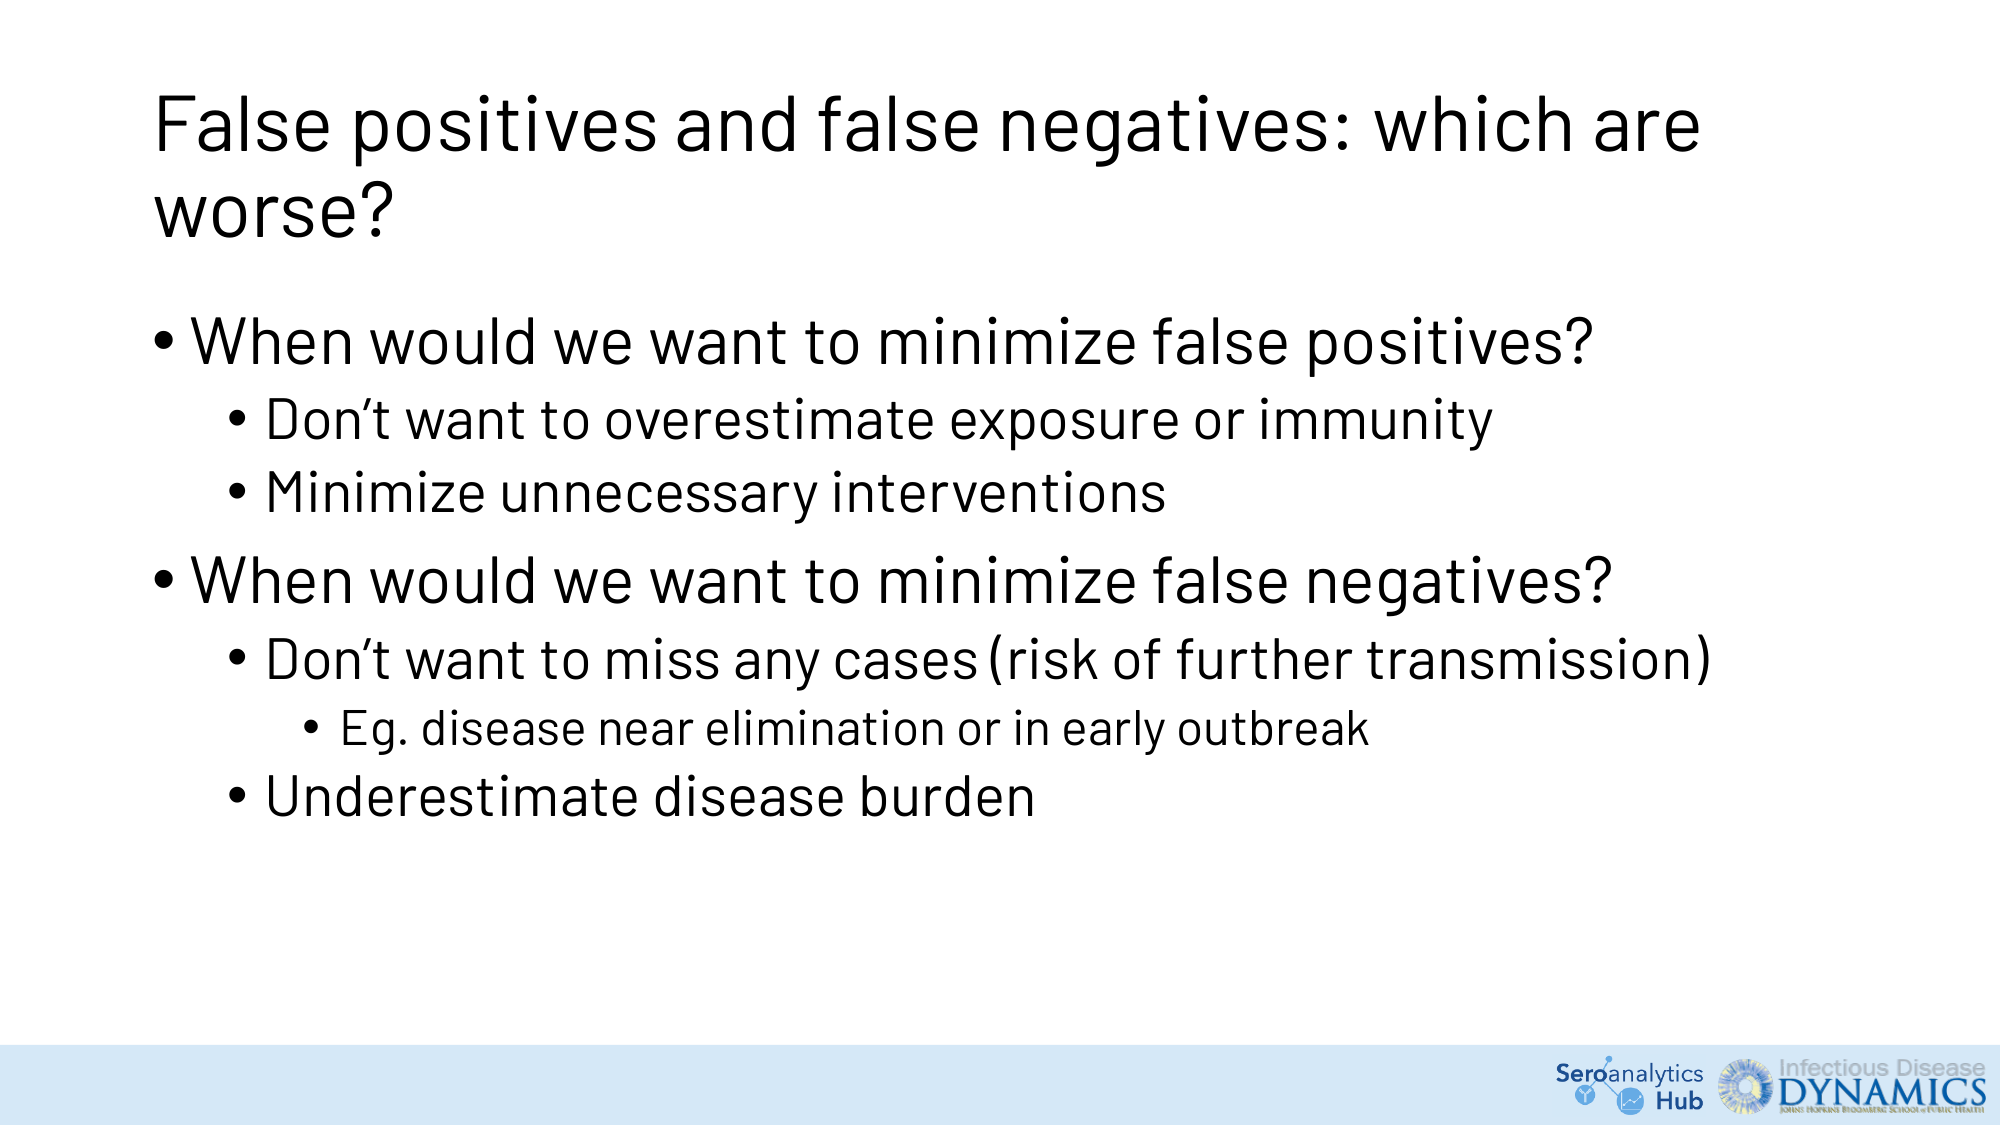

# False positives and false negatives: which are worse?
When would we want to minimize false positives?
Don’t want to overestimate exposure or immunity
Minimize unnecessary interventions
When would we want to minimize false negatives?
Don’t want to miss any cases (risk of further transmission)
Eg. disease near elimination or in early outbreak
Underestimate disease burden